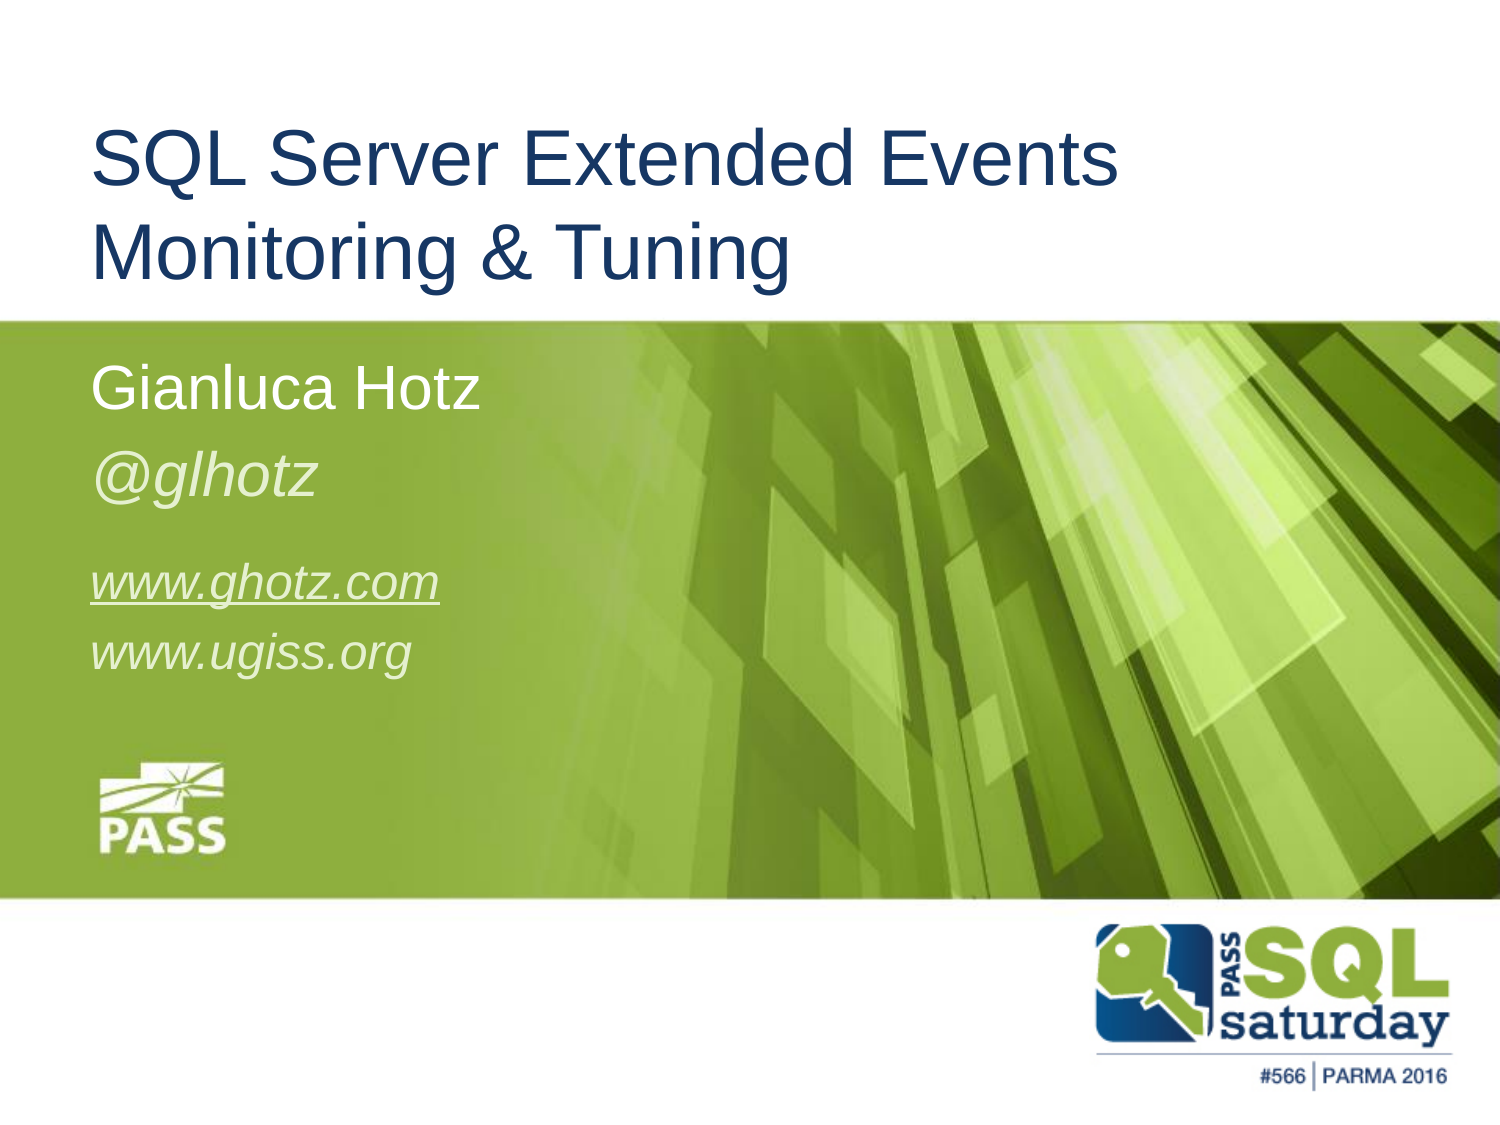

# SQL Server Extended Events Monitoring & Tuning
Gianluca Hotz
@glhotz
www.ghotz.com
www.ugiss.org